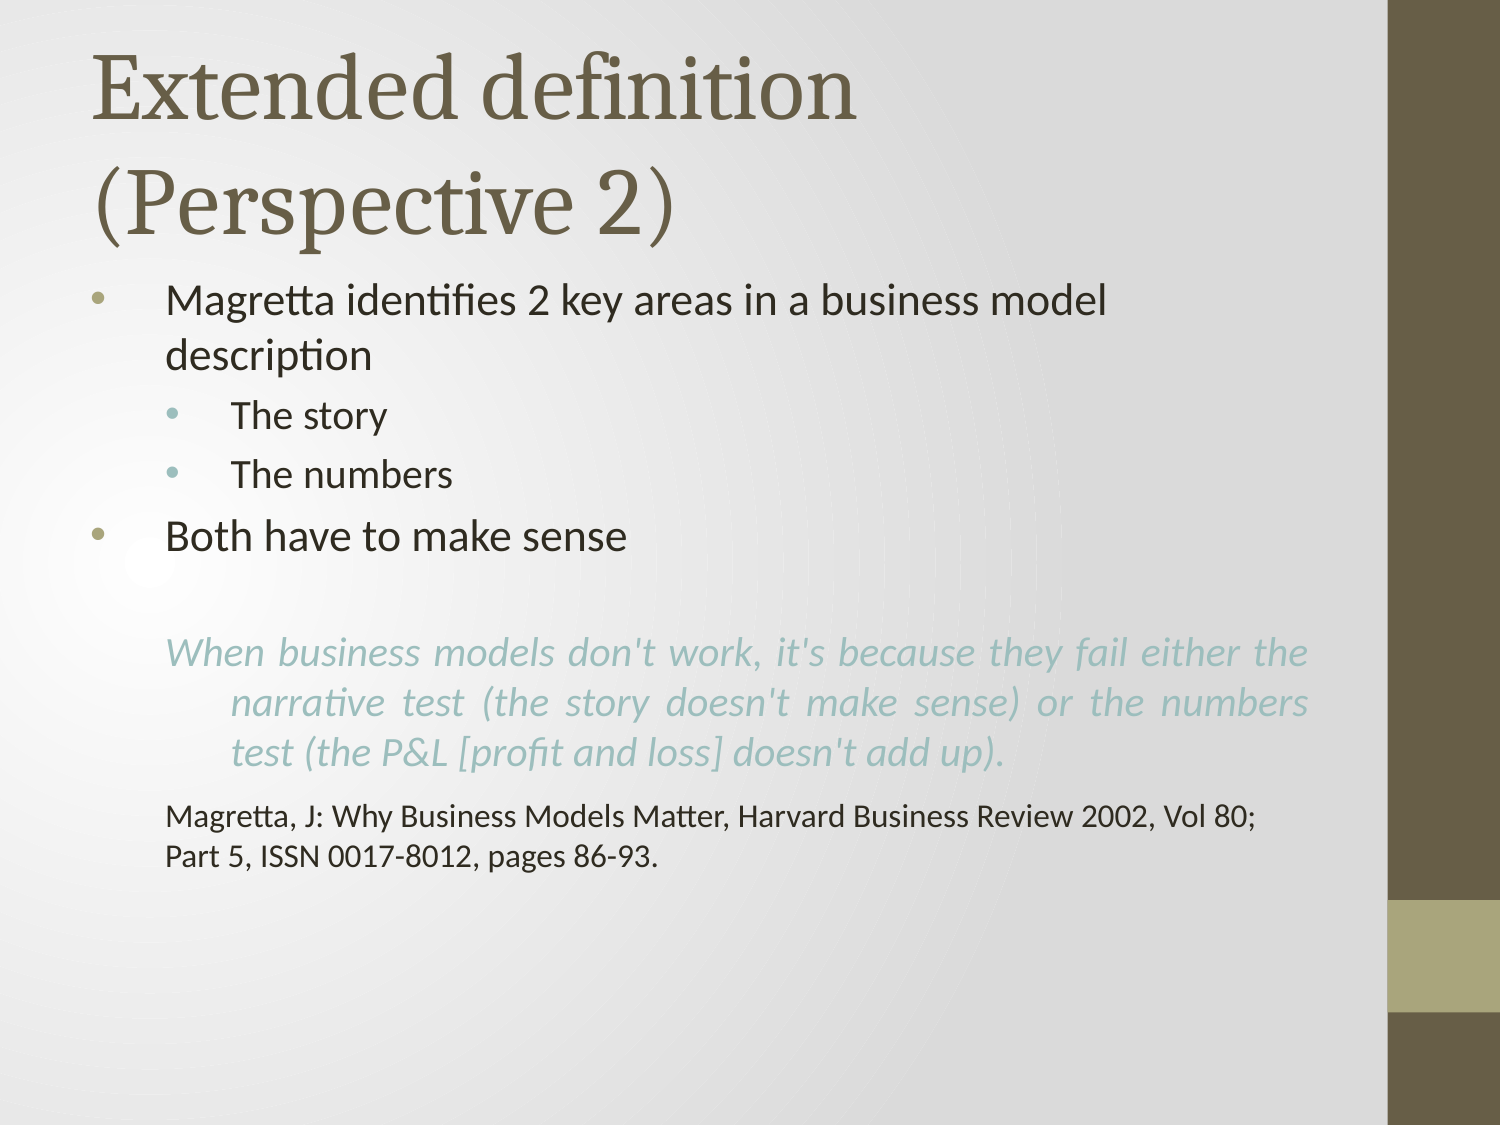

# Extended definition (Perspective 2)
Magretta identifies 2 key areas in a business model description
The story
The numbers
Both have to make sense

When business models don't work, it's because they fail either the narrative test (the story doesn't make sense) or the numbers test (the P&L [profit and loss] doesn't add up).
	Magretta, J: Why Business Models Matter, Harvard Business Review 2002, Vol 80; Part 5, ISSN 0017-8012, pages 86-93.